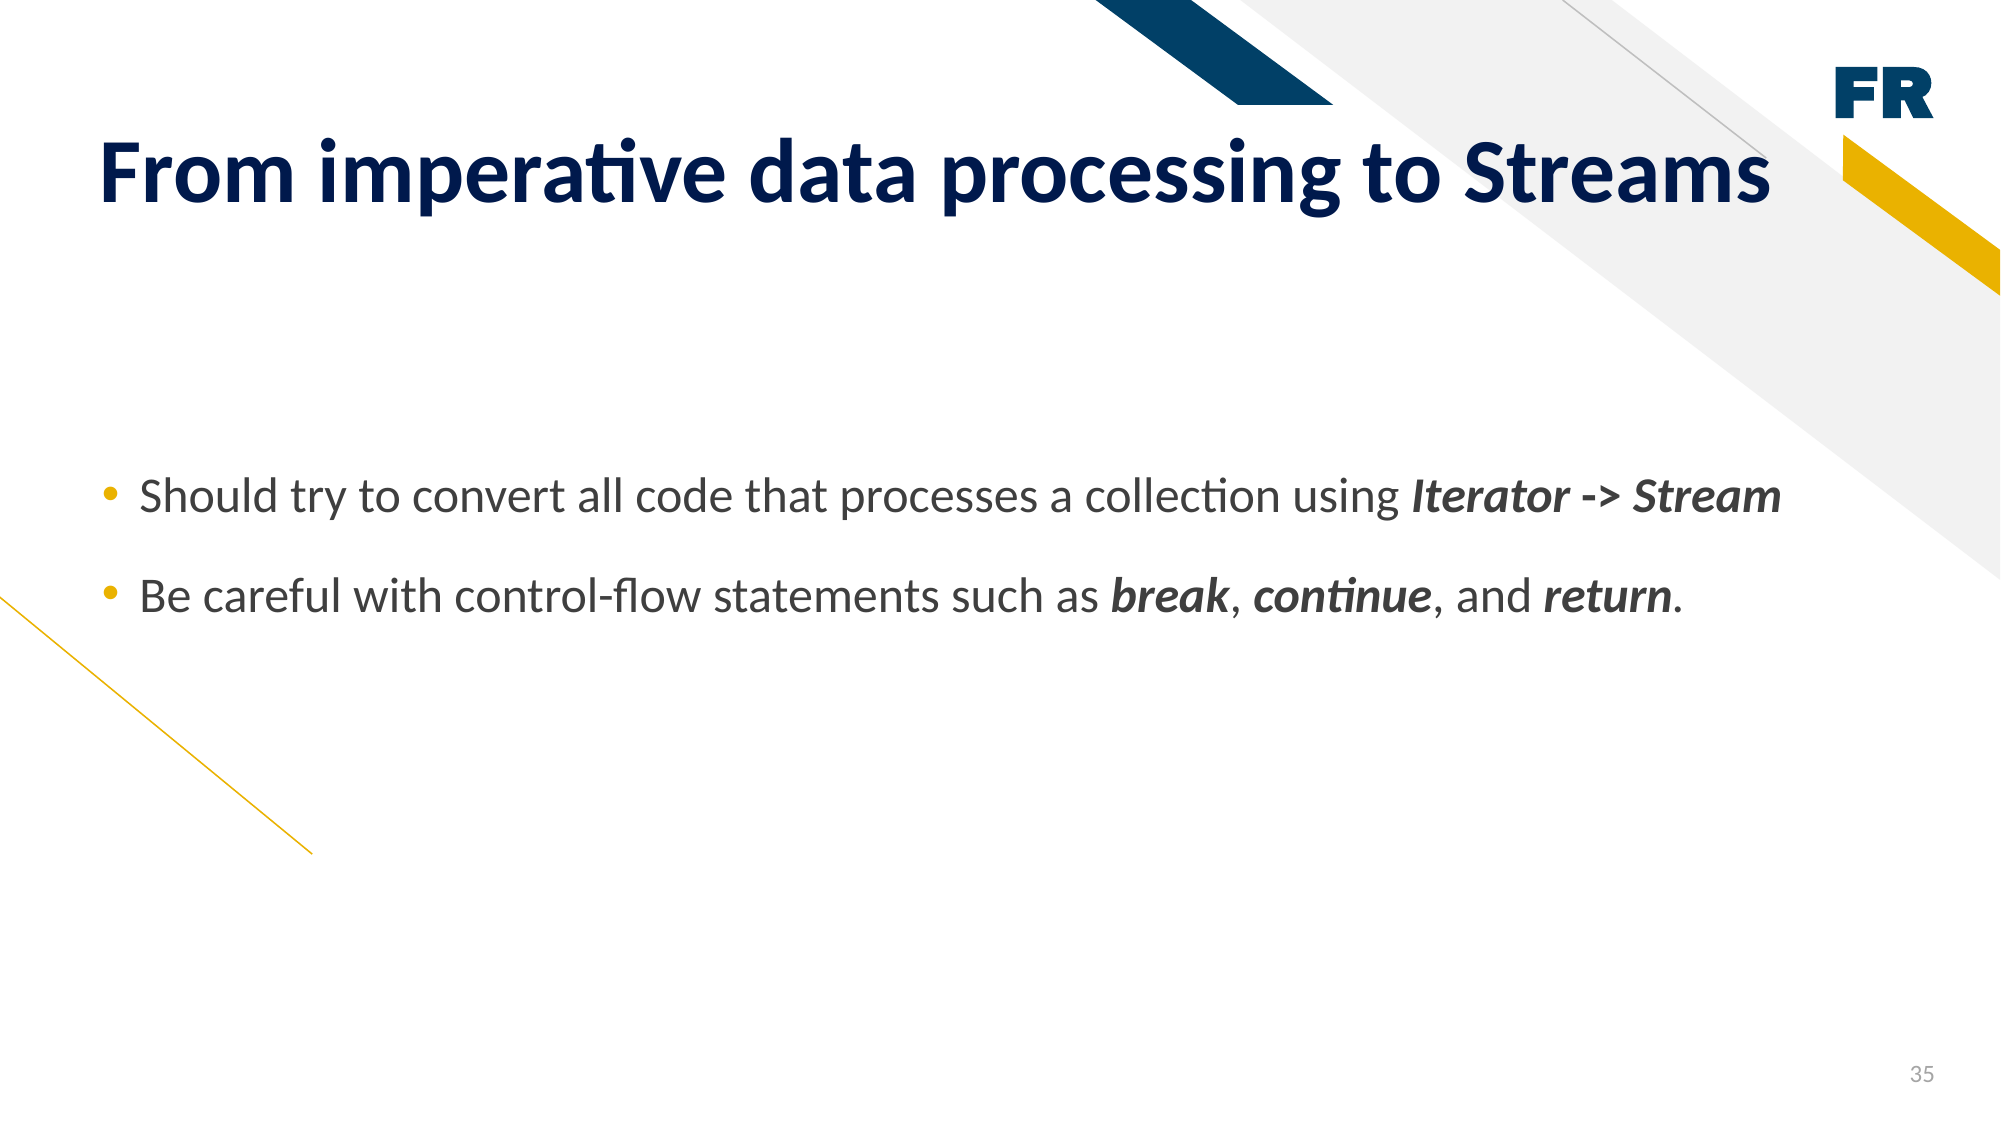

# From imperative data processing to Streams
Should try to convert all code that processes a collection using Iterator -> Stream
Be careful with control-flow statements such as break, continue, and return.
35